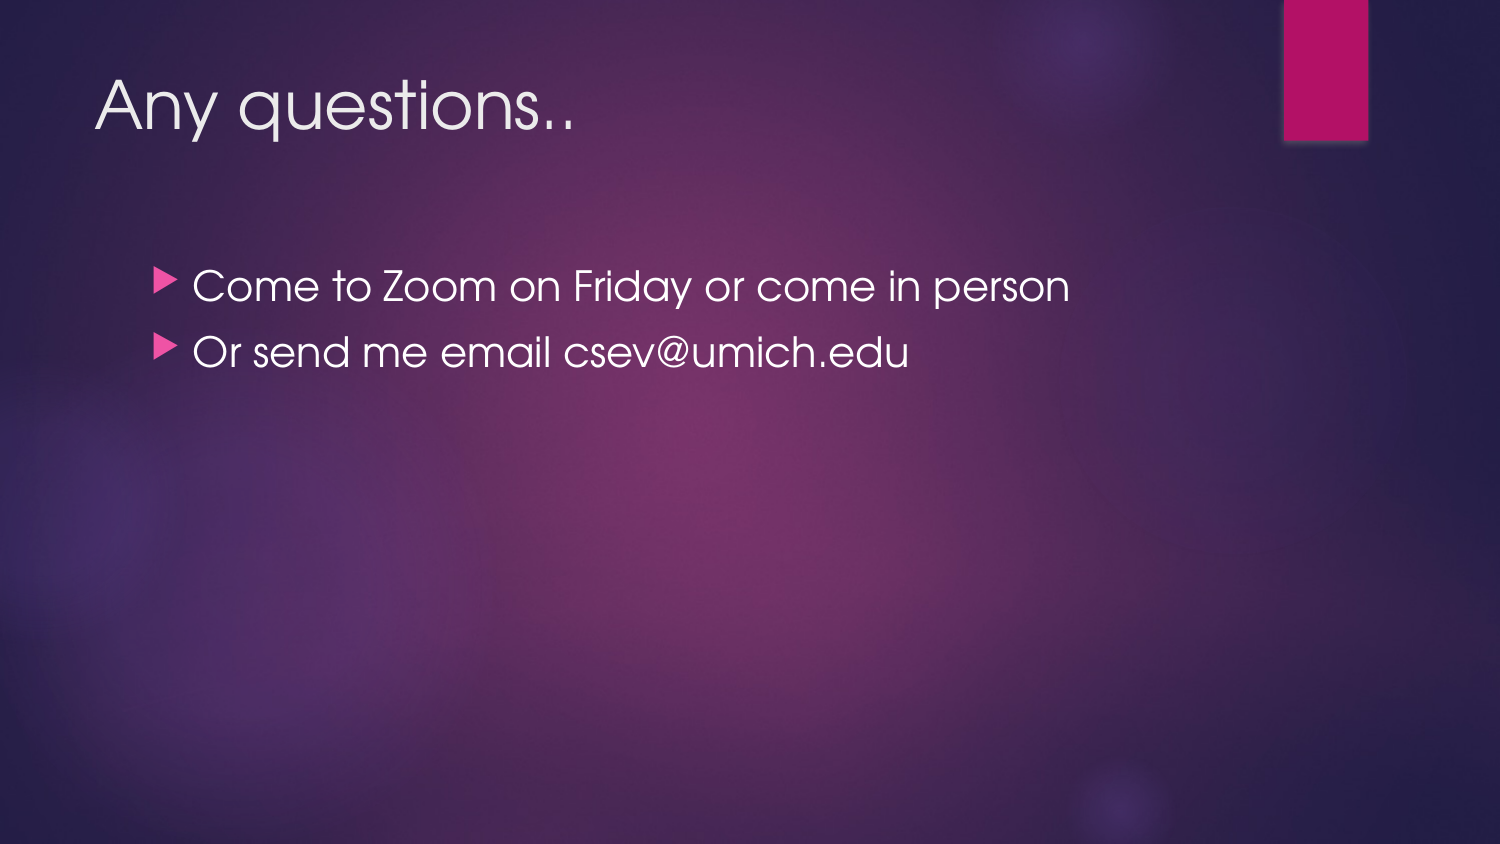

# Any questions..
Come to Zoom on Friday or come in person
Or send me email csev@umich.edu